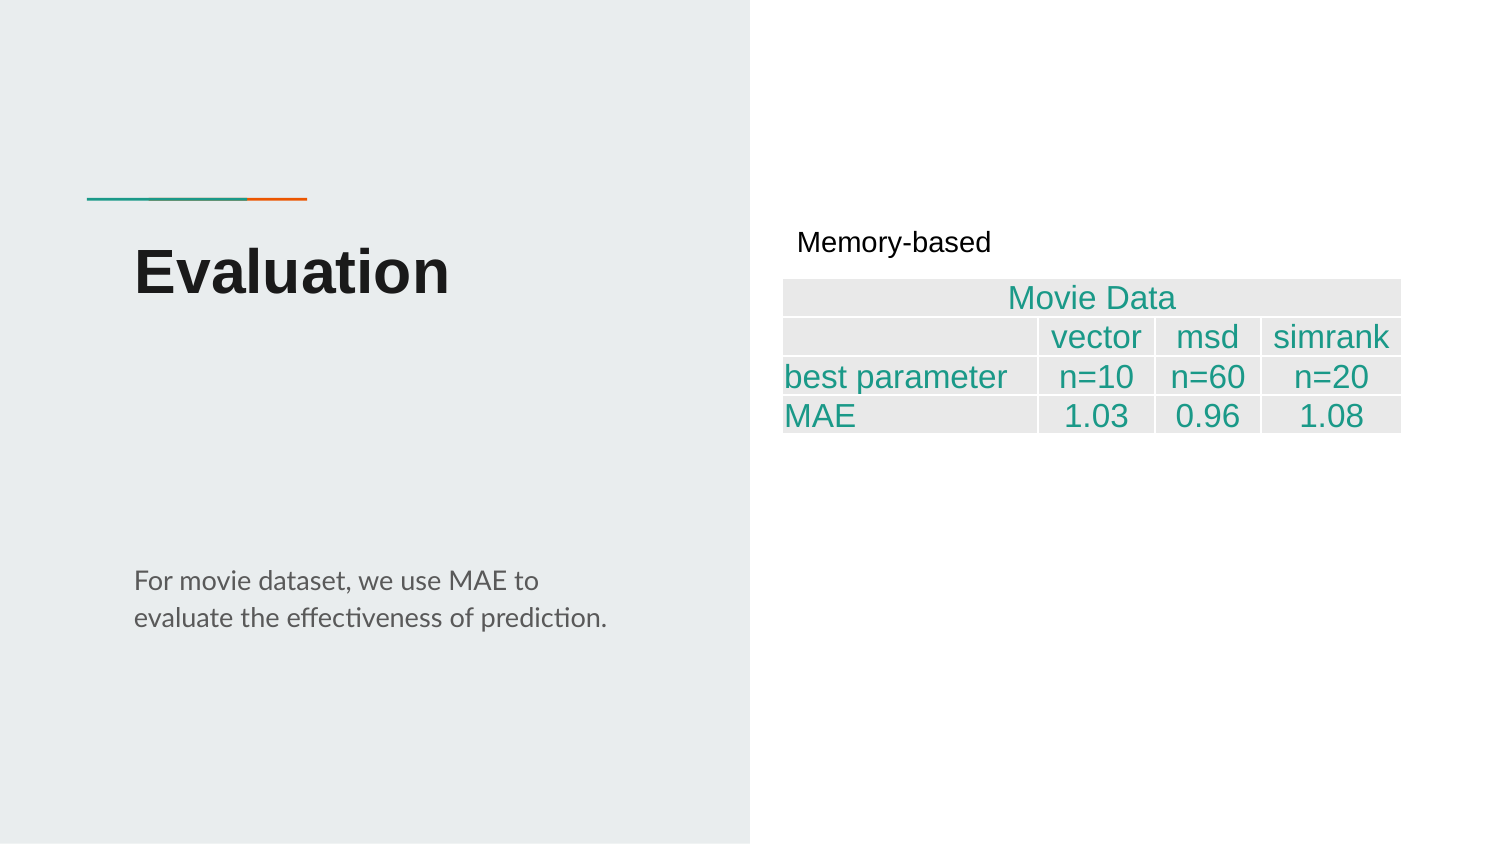

# Evaluation

Memory-based
1
| Movie Data |  |  |  |
| --- | --- | --- | --- |
|  | vector | msd | simrank |
| best parameter | n=10 | n=60 | n=20 |
| MAE | 1.03 | 0.96 | 1.08 |
For movie dataset, we use MAE to evaluate the effectiveness of prediction.